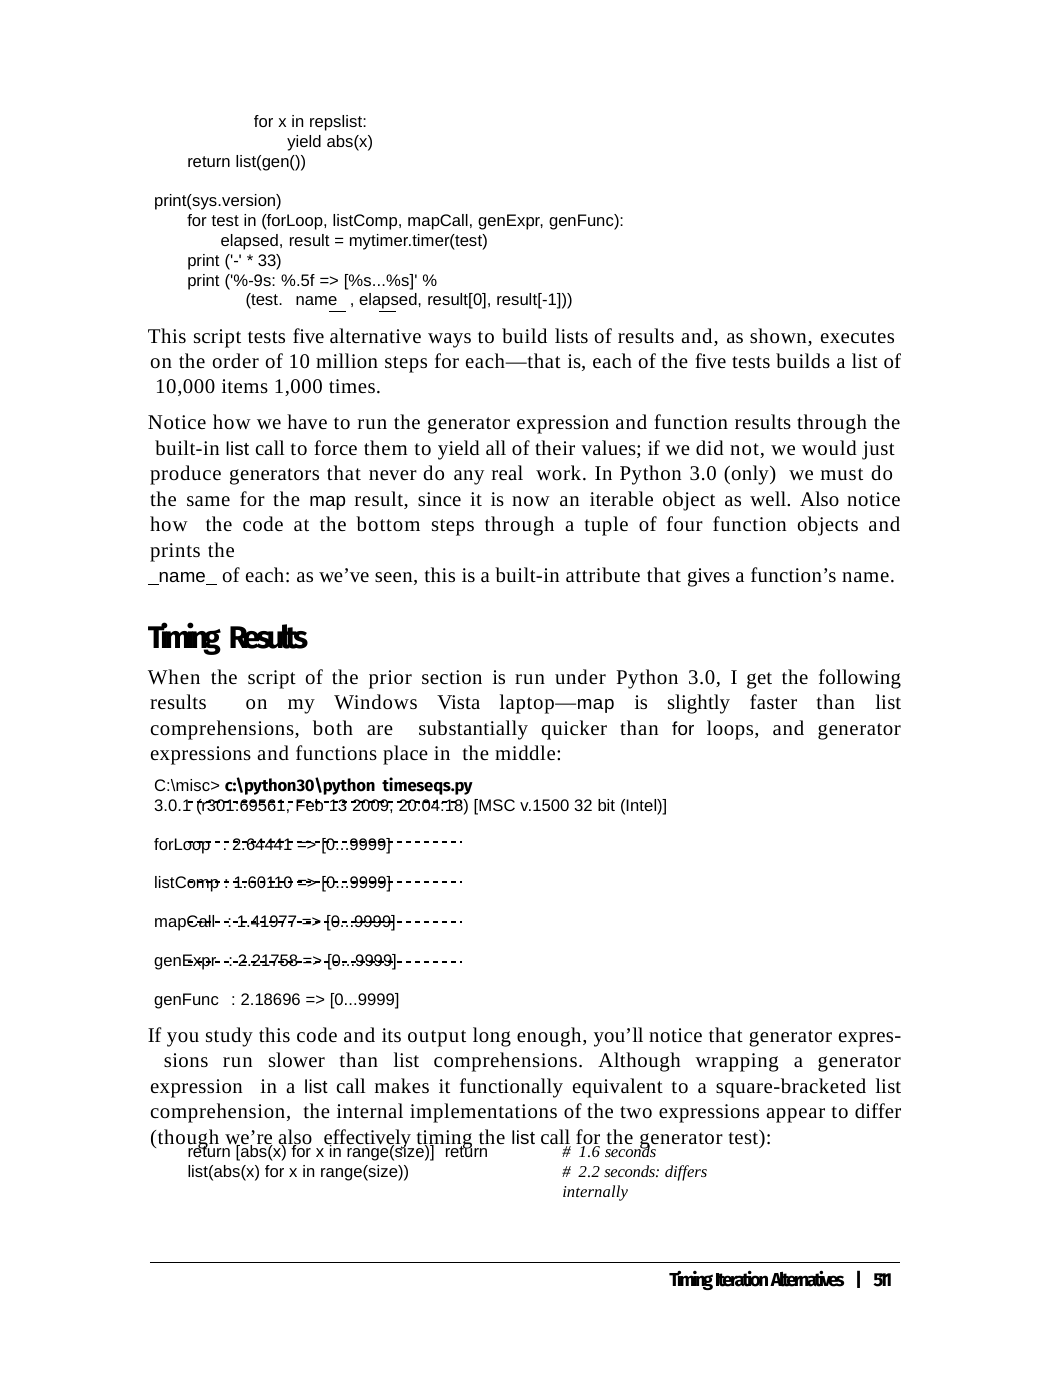

for x in repslist:  yield abs(x)
return list(gen())

print(sys.version)
for test in (forLoop, listComp, mapCall, genExpr, genFunc):  elapsed, result = mytimer.timer(test)
print ('-' * 33)
print ('%-9s: %.5f => [%s...%s]' %
(test. name , elapsed, result[0], result[-1]))
This script tests five alternative ways to build lists of results and, as shown, executes  on the order of 10 million steps for each—that is, each of the five tests builds a list of  10,000 items 1,000 times.
Notice how we have to run the generator expression and function results through the  built-in list call to force them to yield all of their values; if we did not, we would just  produce generators that never do any real  work. In Python 3.0 (only)  we must do  the same for the map result, since it is now an iterable object as well. Also notice how  the code at the bottom steps through a tuple of four function objects and prints the
  name  of each: as we’ve seen, this is a built-in attribute that gives a function’s name.

Timing Results
When the script of the prior section is run under Python 3.0, I get the following results  on my Windows Vista laptop—map is slightly faster than list comprehensions, both are  substantially quicker than for loops, and generator expressions and functions place in  the middle:
C:\misc> c:\python30\python timeseqs.py
3.0.1 (r301:69561, Feb 13 2009, 20:04:18) [MSC v.1500 32 bit (Intel)]

forLoop : 2.64441 => [0...9999]

listComp : 1.60110 => [0...9999]

mapCall : 1.41977 => [0...9999]

genExpr : 2.21758 => [0...9999]

genFunc : 2.18696 => [0...9999]
If you study this code and its output long enough, you’ll notice that generator expres-  sions run slower than list comprehensions. Although wrapping a generator expression  in a list call makes it functionally equivalent to a square-bracketed list comprehension,  the internal implementations of the two expressions appear to differ (though we’re also  effectively timing the list call for the generator test):

return [abs(x) for x in range(size)]  return list(abs(x) for x in range(size))
# 1.6 seconds
# 2.2 seconds: differs internally

Timing Iteration Alternatives  | 511